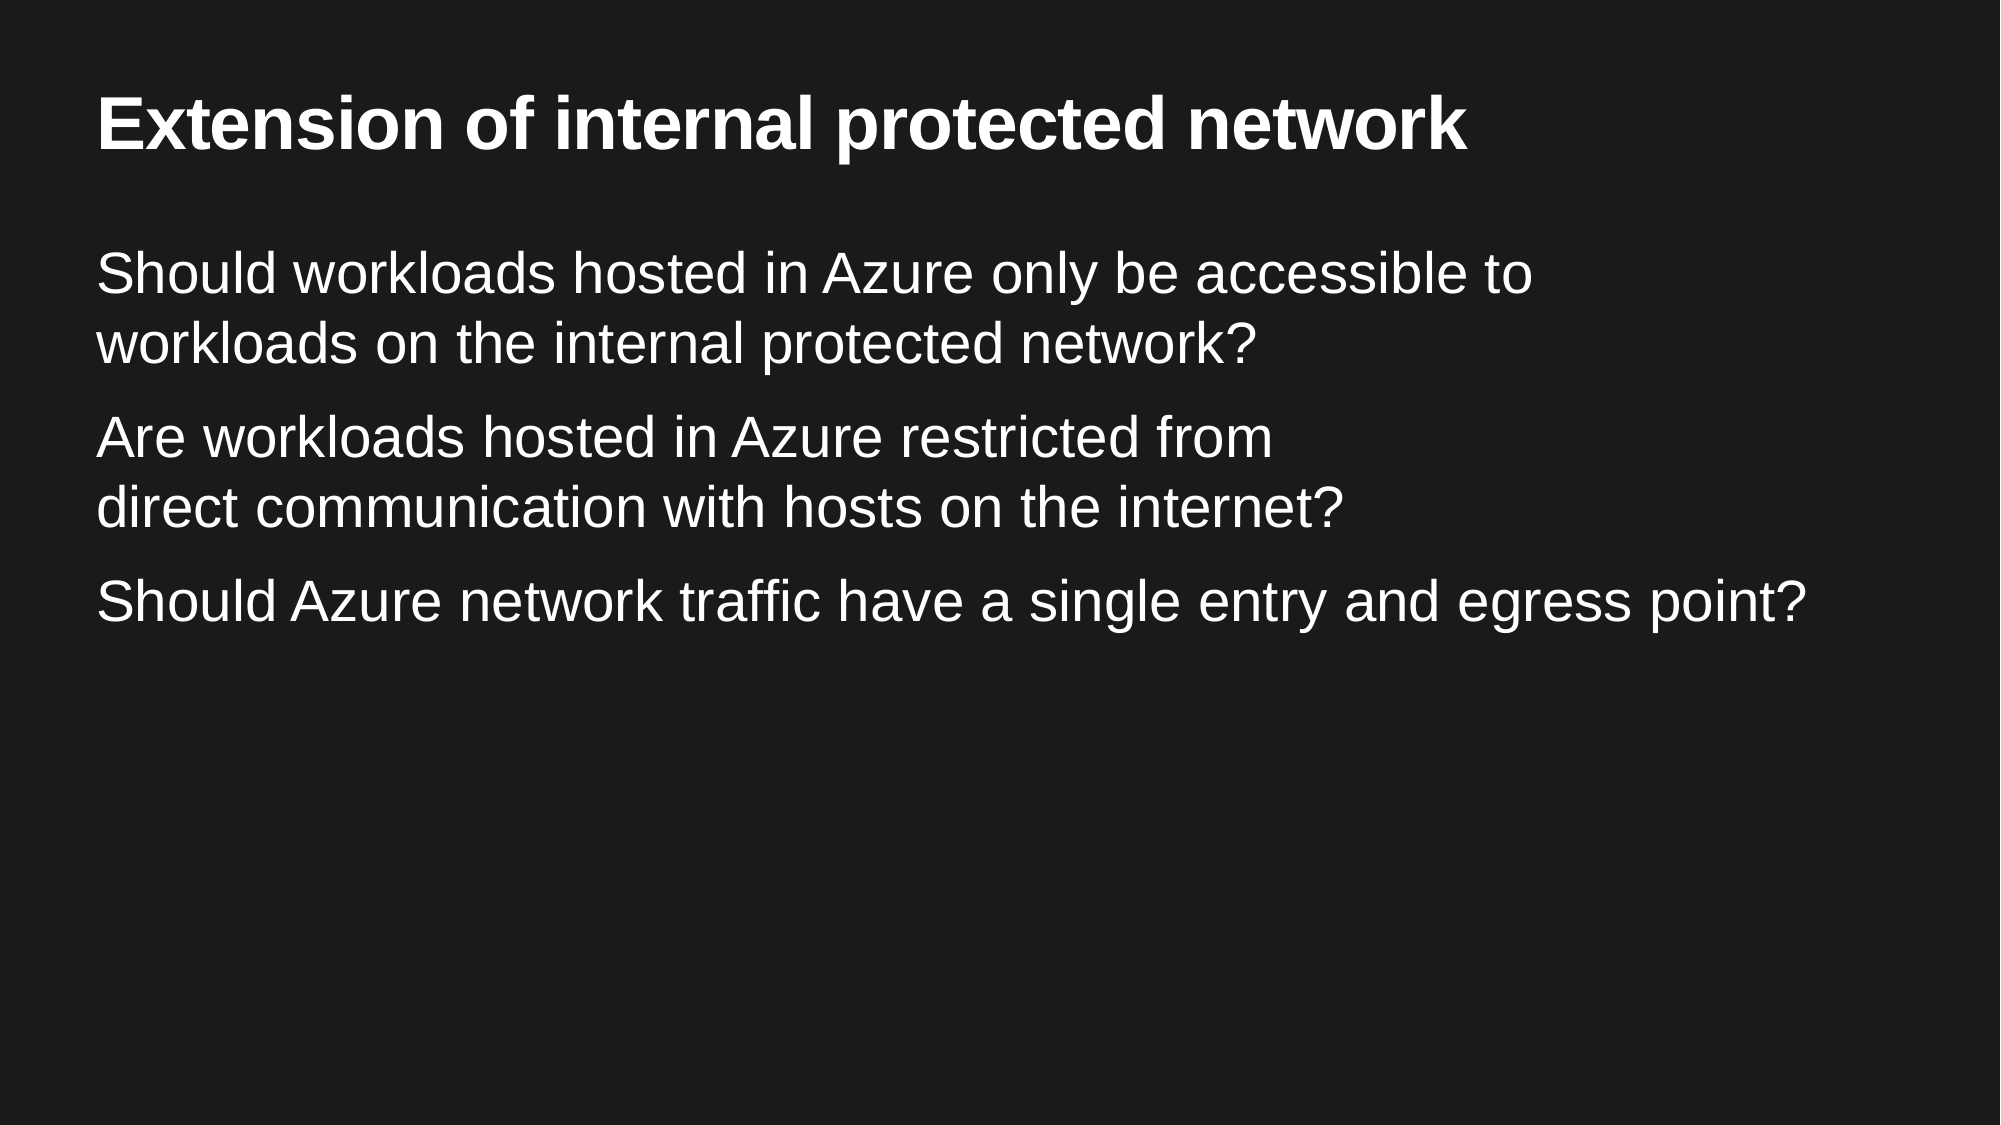

# Extension of internal protected network
Should workloads hosted in Azure only be accessible to
workloads on the internal protected network?
Are workloads hosted in Azure restricted from
direct communication with hosts on the internet?
Should Azure network traffic have a single entry and egress point?